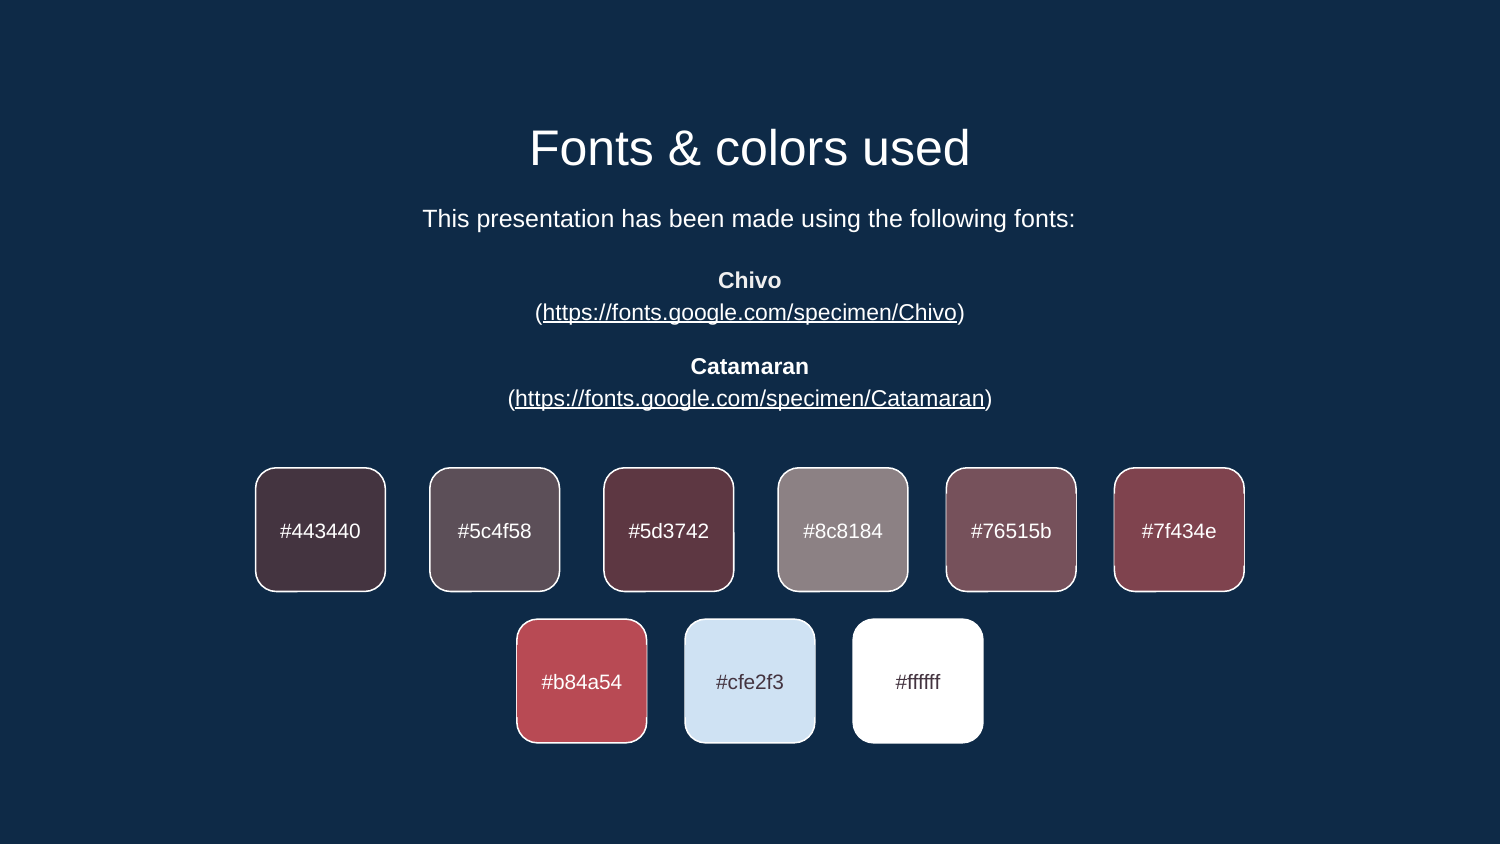

Fonts & colors used
This presentation has been made using the following fonts:

Chivo
(https://fonts.google.com/specimen/Chivo)

Catamaran
(https://fonts.google.com/specimen/Catamaran)

#443440
#5c4f58
#5d3742
#8c8184

#76515b

#7f434e

#cfe2f3

#ffffff

#b84a54